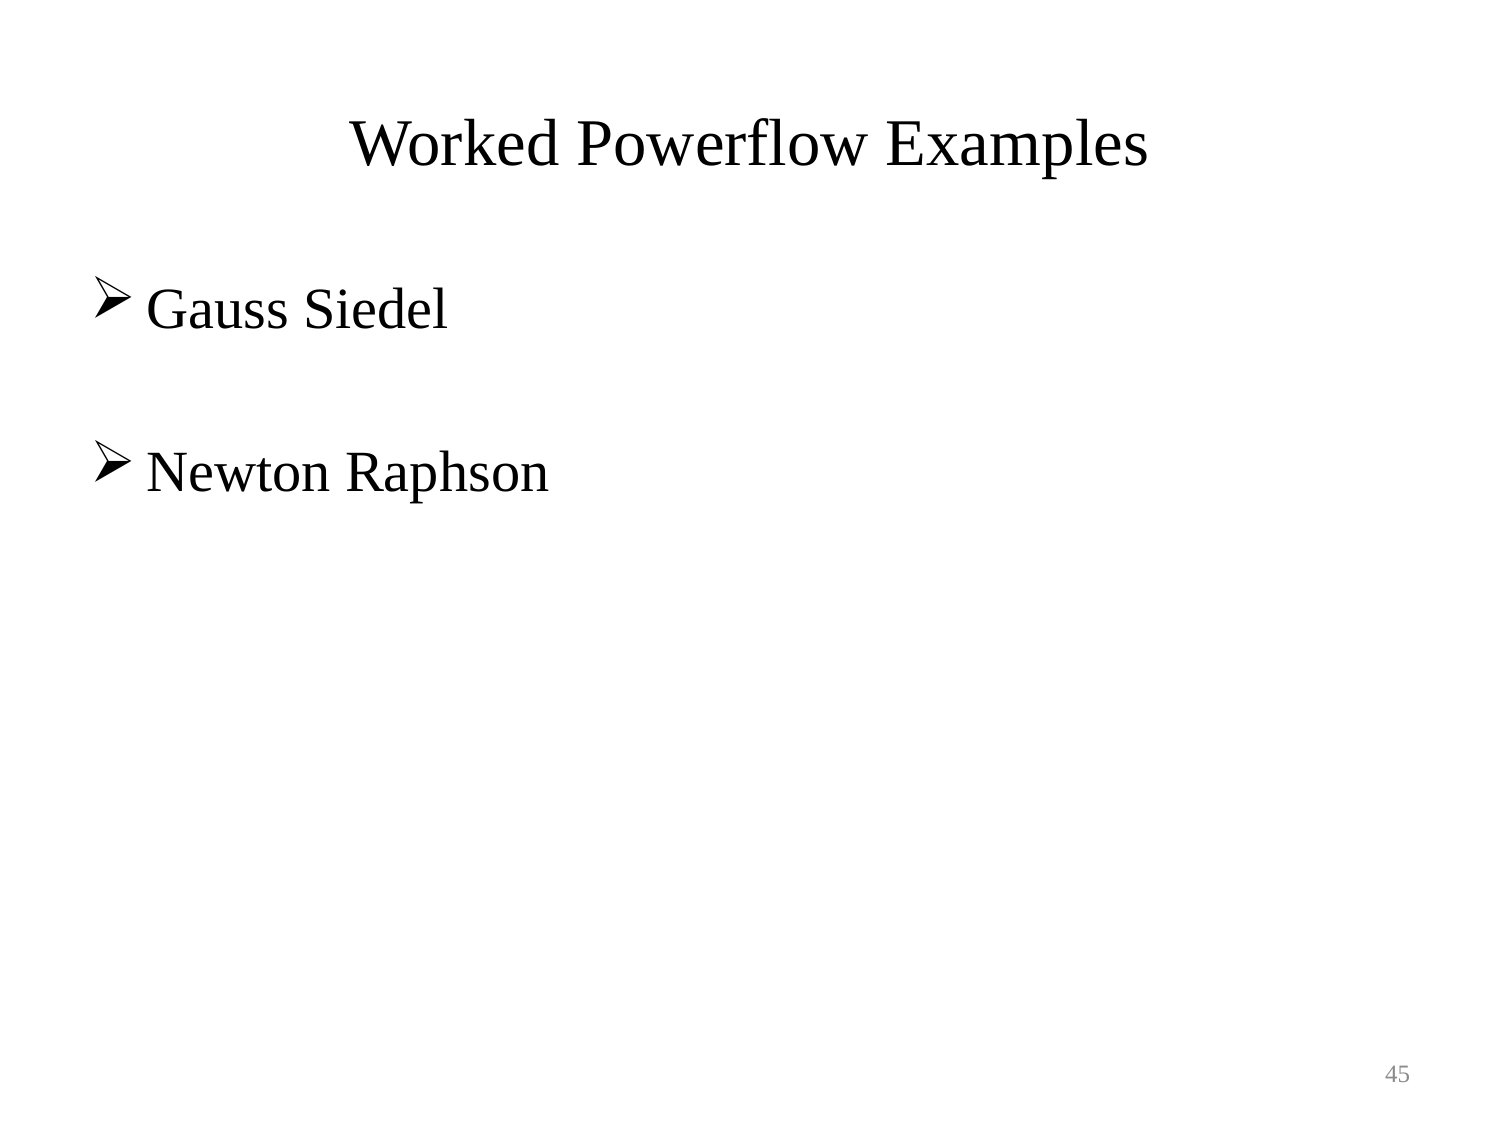

# Worked Powerflow Examples
Gauss Siedel

Newton Raphson

45